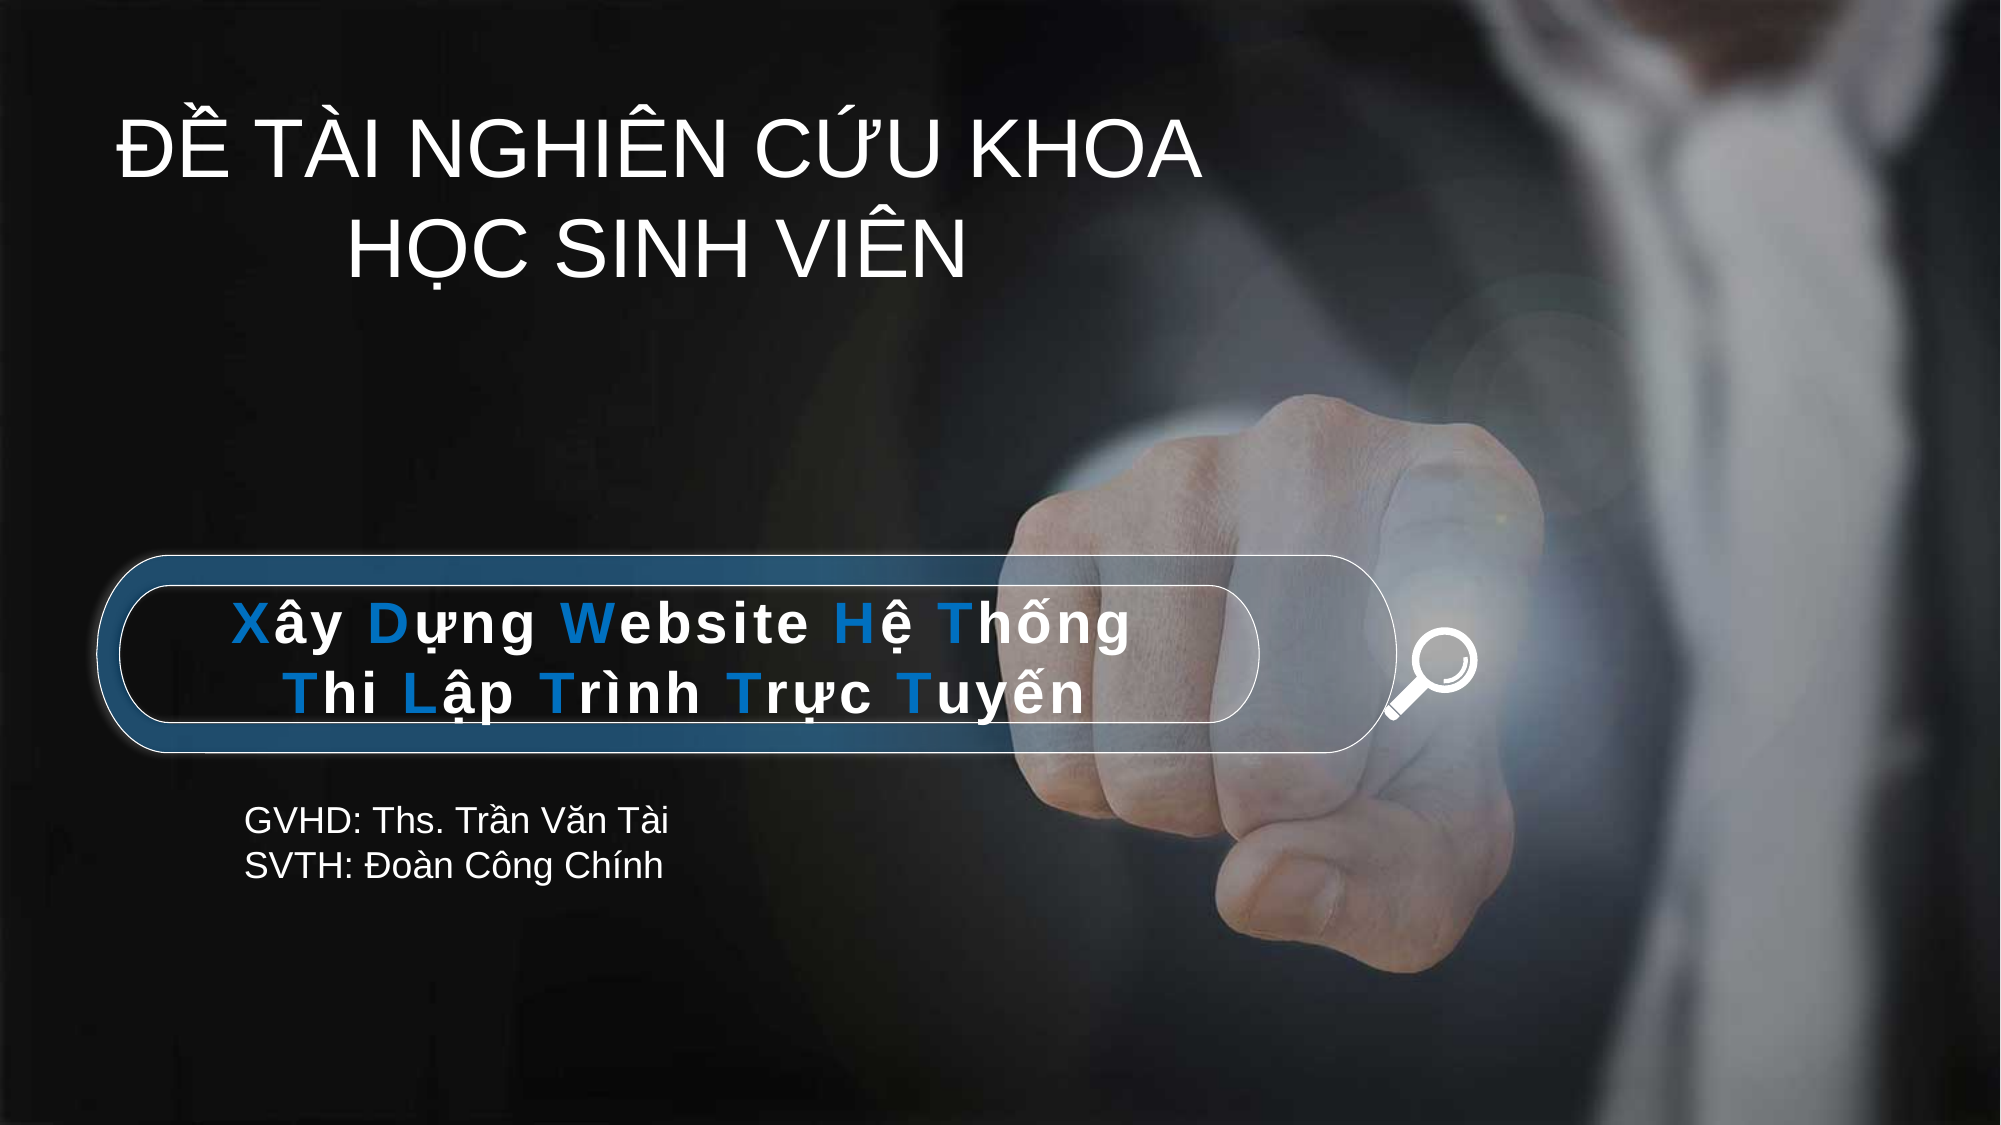

ĐỀ TÀI NGHIÊN CỨU KHOA HỌC SINH VIÊN

Xây Dựng Website Hệ Thống Thi Lập Trình Trực Tuyến

GVHD: Ths. Trần Văn Tài
SVTH: Đoàn Công Chính